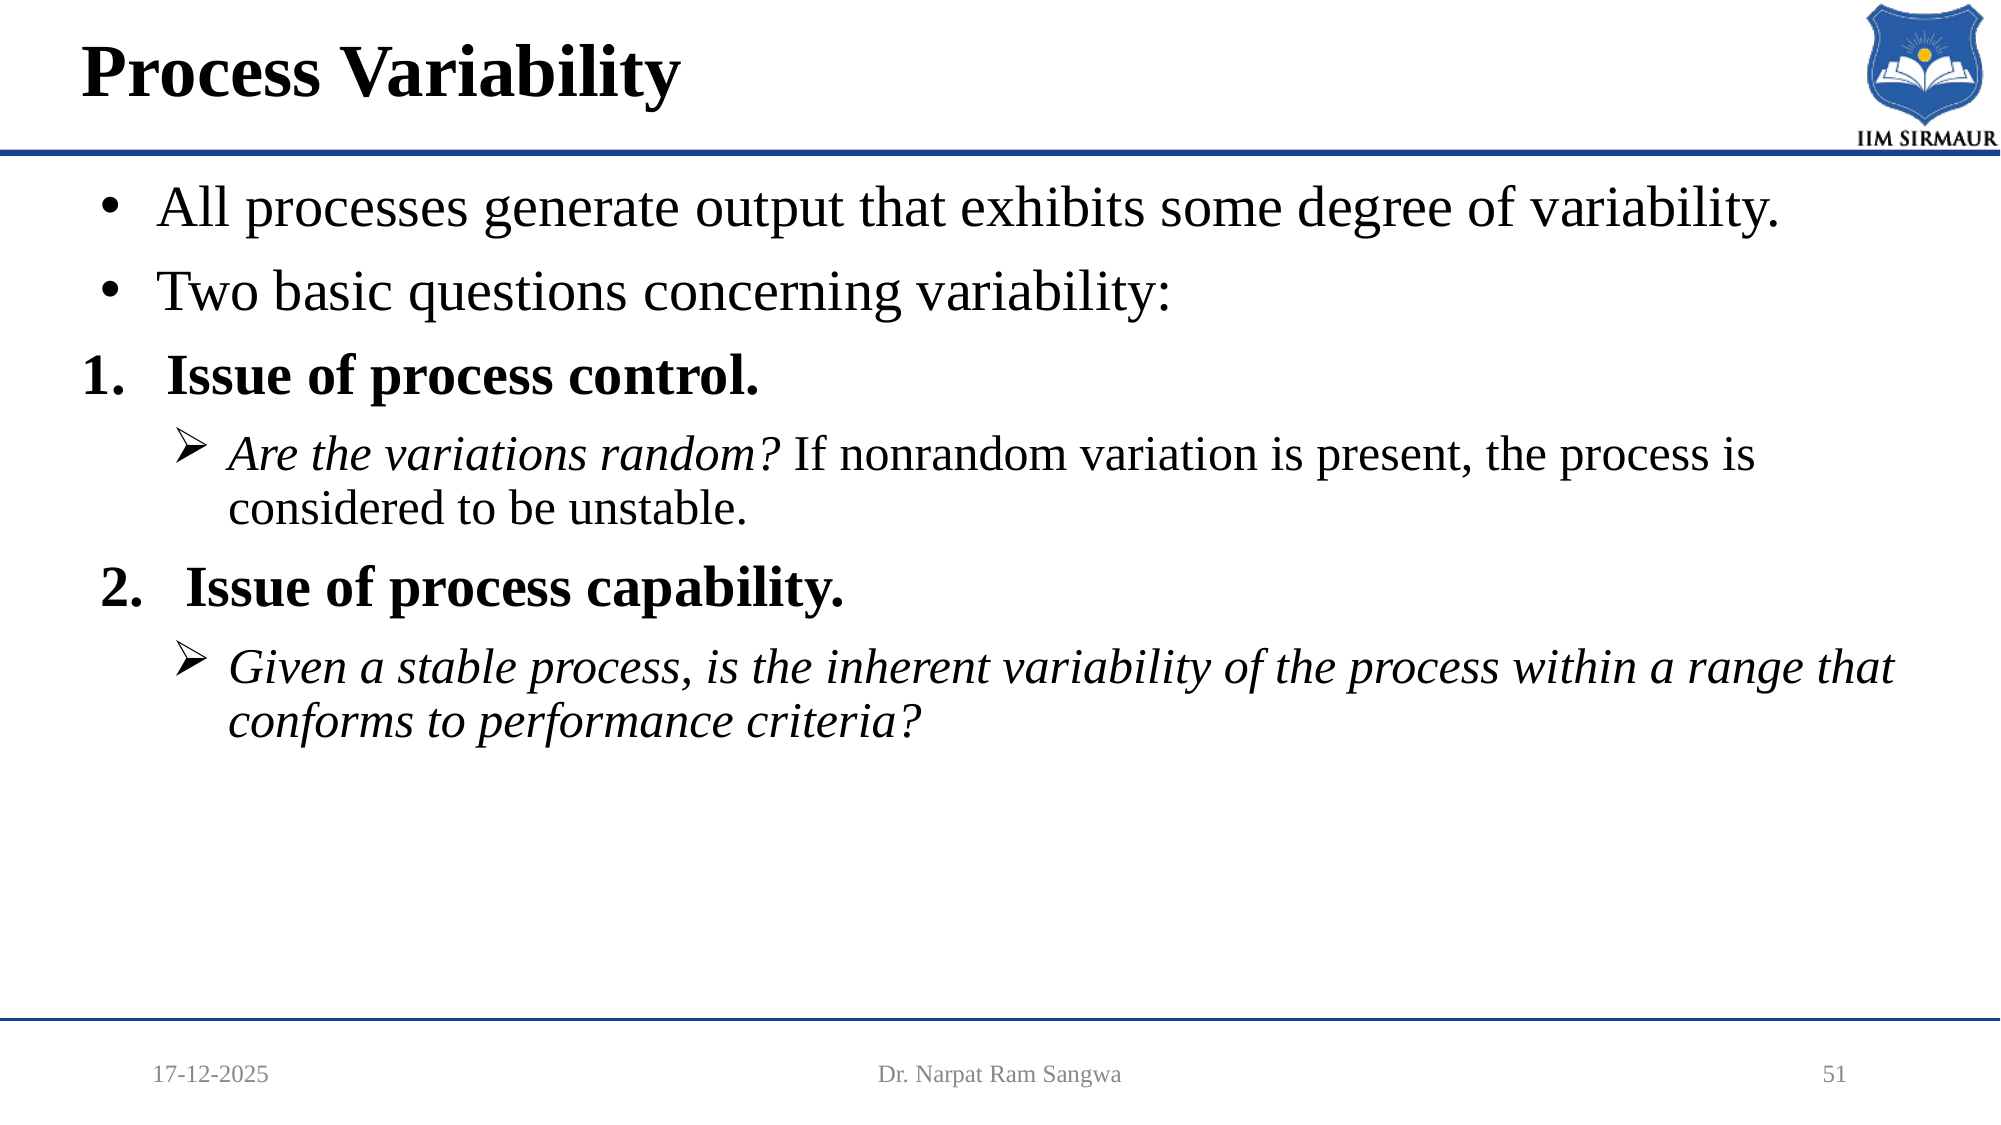

# Process Variability
All processes generate output that exhibits some degree of variability.
Two basic questions concerning variability:
Issue of process control.
Are the variations random? If nonrandom variation is present, the process is considered to be unstable.
Issue of process capability.
Given a stable process, is the inherent variability of the process within a range that conforms to performance criteria?

17-12-2025
Dr. Narpat Ram Sangwa
51